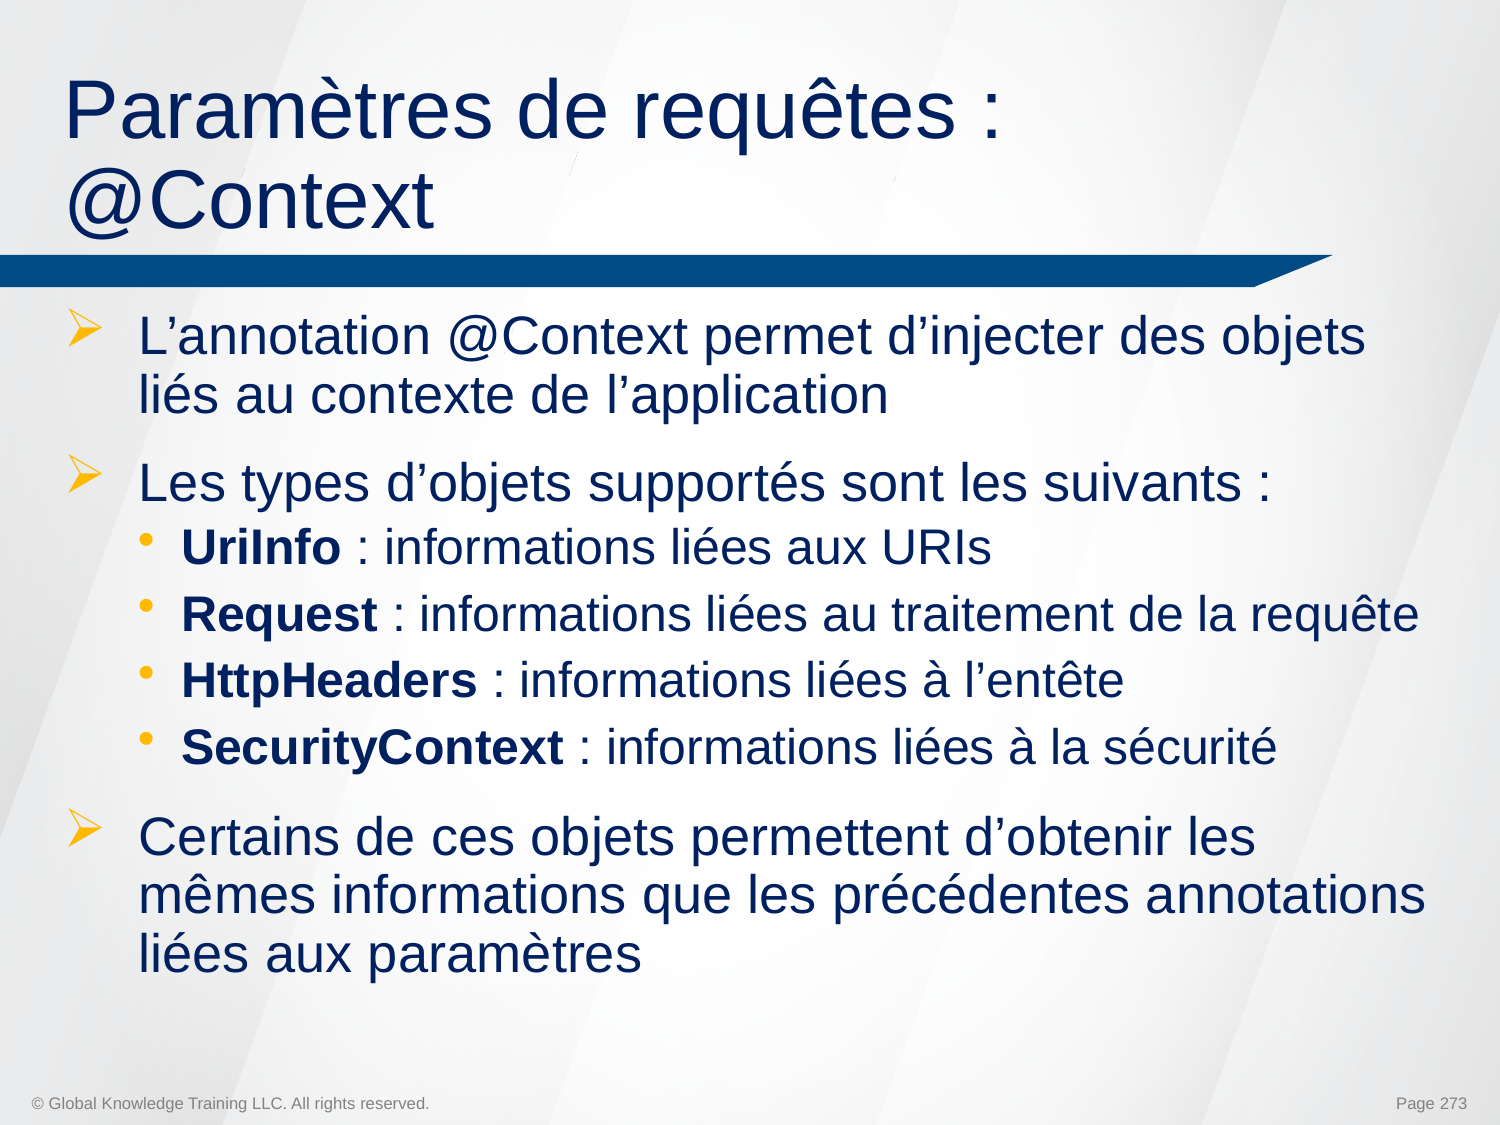

# Paramètres de requêtes : @Context
L’annotation @Context permet d’injecter des objets liés au contexte de l’application
Les types d’objets supportés sont les suivants :
UriInfo : informations liées aux URIs
Request : informations liées au traitement de la requête
HttpHeaders : informations liées à l’entête
SecurityContext : informations liées à la sécurité
Certains de ces objets permettent d’obtenir les mêmes informations que les précédentes annotations liées aux paramètres